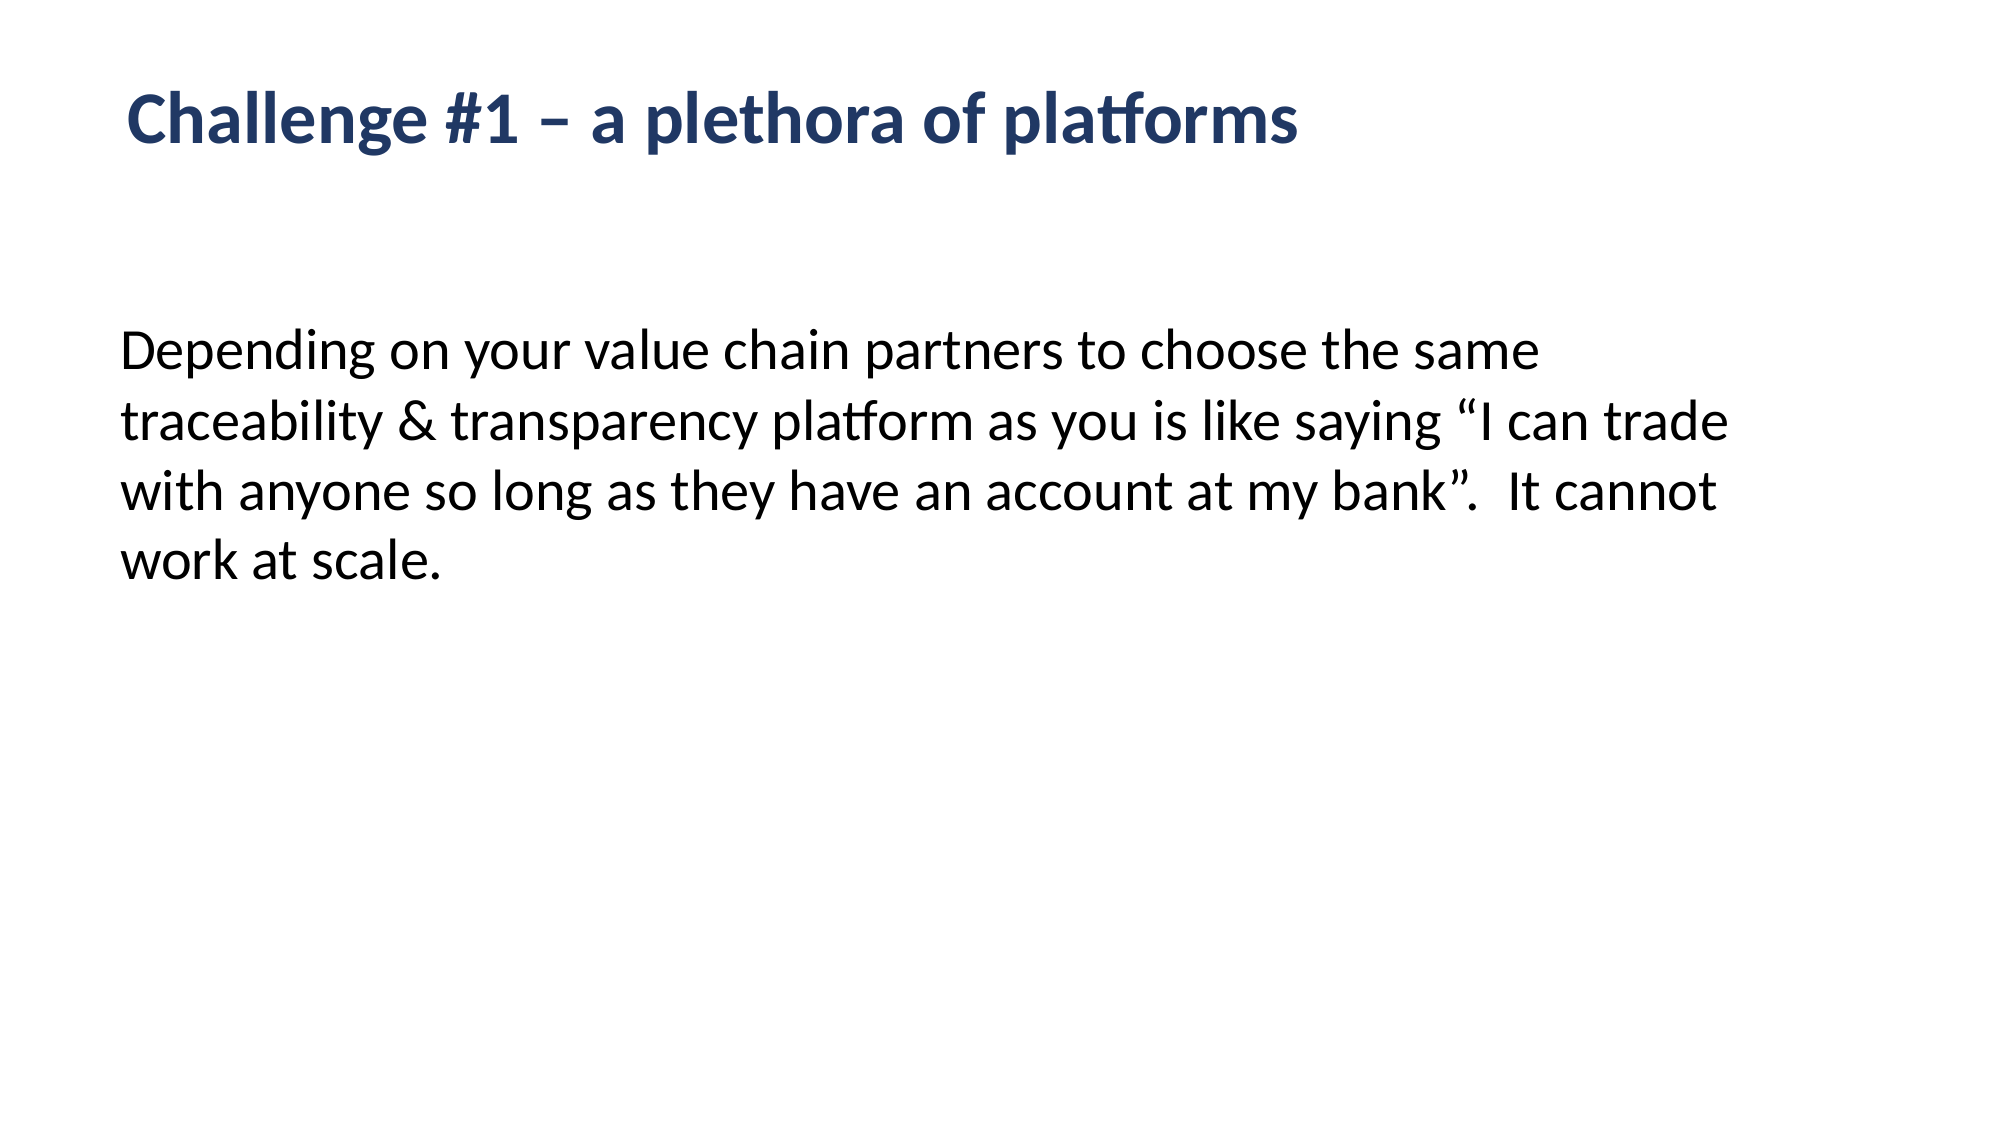

Challenge #1 – a plethora of platforms
Depending on your value chain partners to choose the same traceability & transparency platform as you is like saying “I can trade with anyone so long as they have an account at my bank”.  It cannot work at scale.